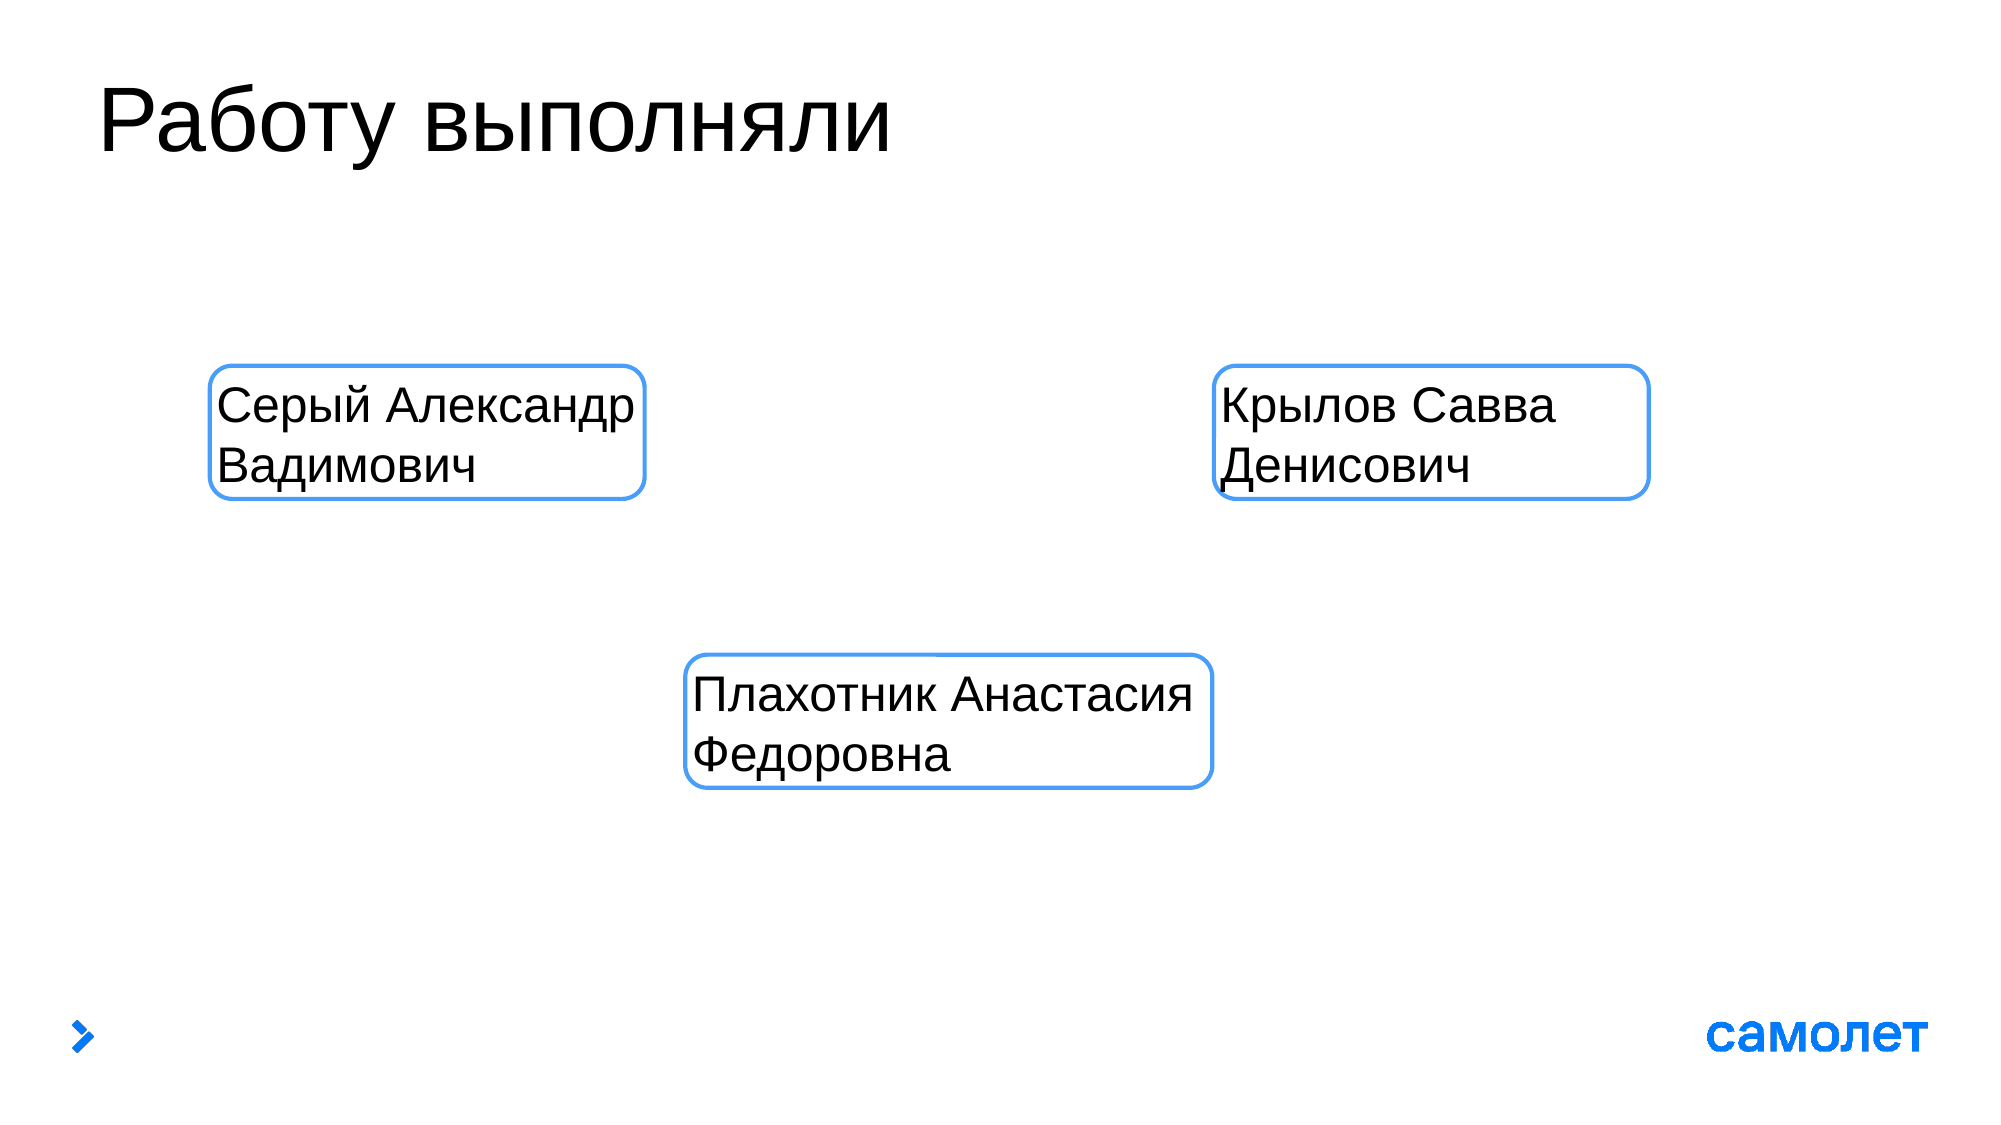

# Работу выполняли
Крылов Савва Денисович
Серый Александр Вадимович
Плахотник Анастасия Федоровна